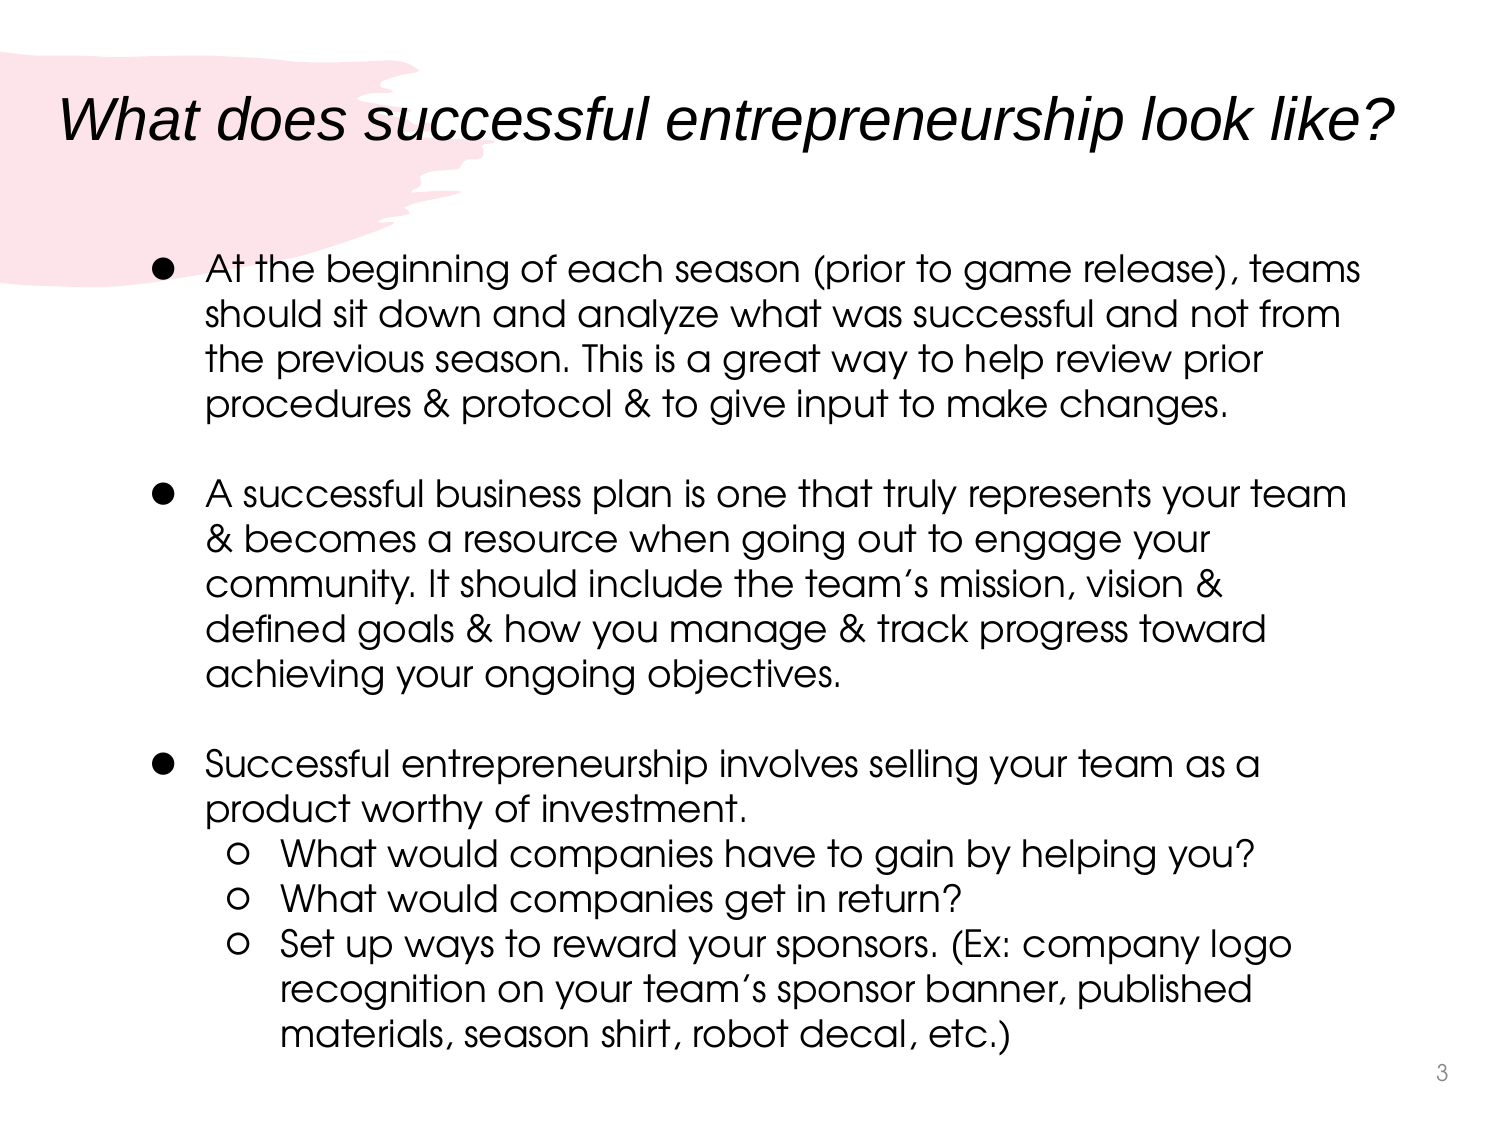

# What does successful entrepreneurship look like?

At the beginning of each season (prior to game release), teams should sit down and analyze what was successful and not from the previous season. This is a great way to help review prior procedures & protocol & to give input to make changes.

A successful business plan is one that truly represents your team & becomes a resource when going out to engage your community. It should include the team’s mission, vision & defined goals & how you manage & track progress toward achieving your ongoing objectives.

Successful entrepreneurship involves selling your team as a product worthy of investment.
What would companies have to gain by helping you?
What would companies get in return?
Set up ways to reward your sponsors. (Ex: company logo recognition on your team’s sponsor banner, published materials, season shirt, robot decal, etc.)

3